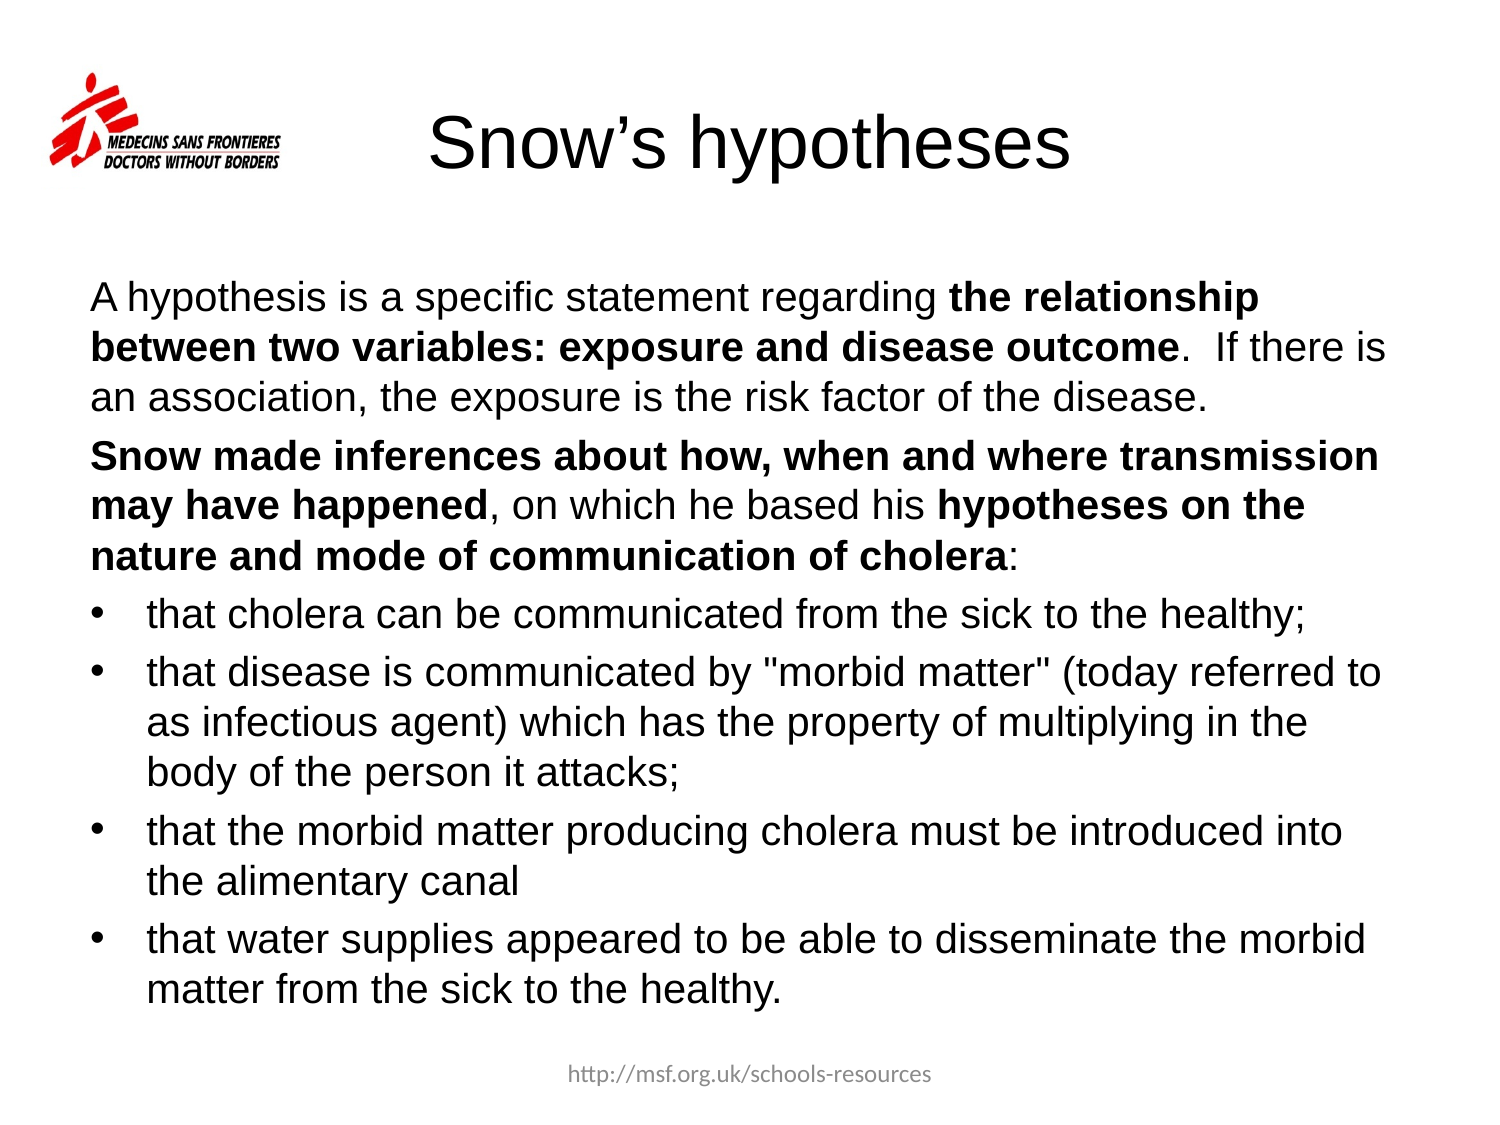

# Snow’s hypotheses
A hypothesis is a specific statement regarding the relationship between two variables: exposure and disease outcome.  If there is an association, the exposure is the risk factor of the disease.
Snow made inferences about how, when and where transmission may have happened, on which he based his hypotheses on the nature and mode of communication of cholera:
that cholera can be communicated from the sick to the healthy;
that disease is communicated by "morbid matter" (today referred to as infectious agent) which has the property of multiplying in the body of the person it attacks;
that the morbid matter producing cholera must be introduced into the alimentary canal
that water supplies appeared to be able to disseminate the morbid matter from the sick to the healthy.
http://msf.org.uk/schools-resources